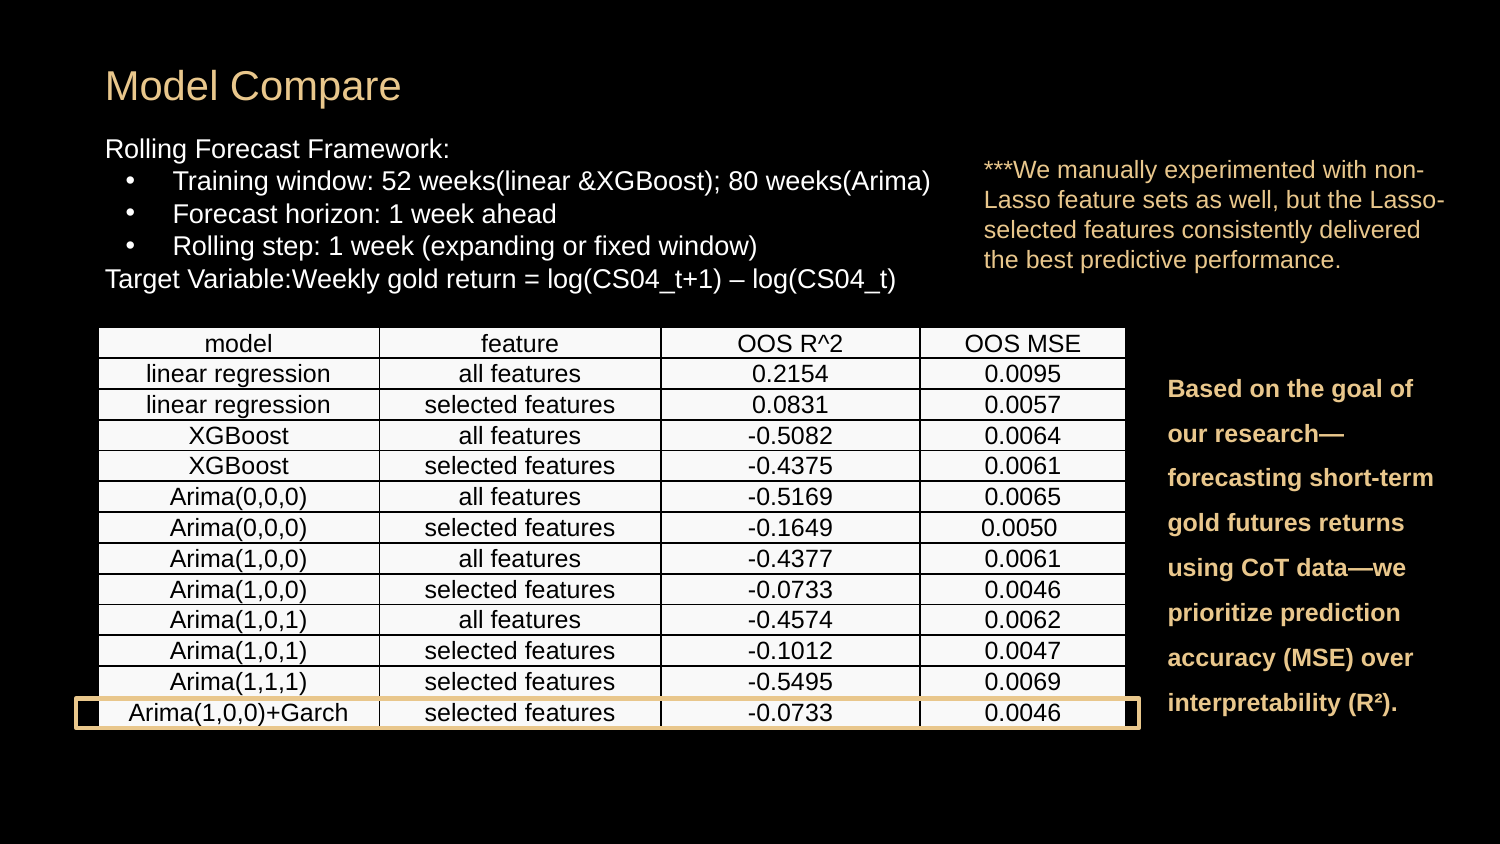

# Model Compare
Rolling Forecast Framework:
Training window: 52 weeks(linear &XGBoost); 80 weeks(Arima)
Forecast horizon: 1 week ahead
Rolling step: 1 week (expanding or fixed window)
Target Variable:Weekly gold return = log(CS04_t+1) – log(CS04_t)
***We manually experimented with non-Lasso feature sets as well, but the Lasso-selected features consistently delivered the best predictive performance.
| model | feature | OOS R^2 | OOS MSE |
| --- | --- | --- | --- |
| linear regression | all features | 0.2154 | 0.0095 |
| linear regression | selected features | 0.0831 | 0.0057 |
| XGBoost | all features | -0.5082 | 0.0064 |
| XGBoost | selected features | -0.4375 | 0.0061 |
| Arima(0,0,0) | all features | -0.5169 | 0.0065 |
| Arima(0,0,0) | selected features | -0.1649 | 0.0050 |
| Arima(1,0,0) | all features | -0.4377 | 0.0061 |
| Arima(1,0,0) | selected features | -0.0733 | 0.0046 |
| Arima(1,0,1) | all features | -0.4574 | 0.0062 |
| Arima(1,0,1) | selected features | -0.1012 | 0.0047 |
| Arima(1,1,1) | selected features | -0.5495 | 0.0069 |
| Arima(1,0,0)+Garch | selected features | -0.0733 | 0.0046 |
Based on the goal of our research—forecasting short-term gold futures returns using CoT data—we prioritize prediction accuracy (MSE) over interpretability (R²).